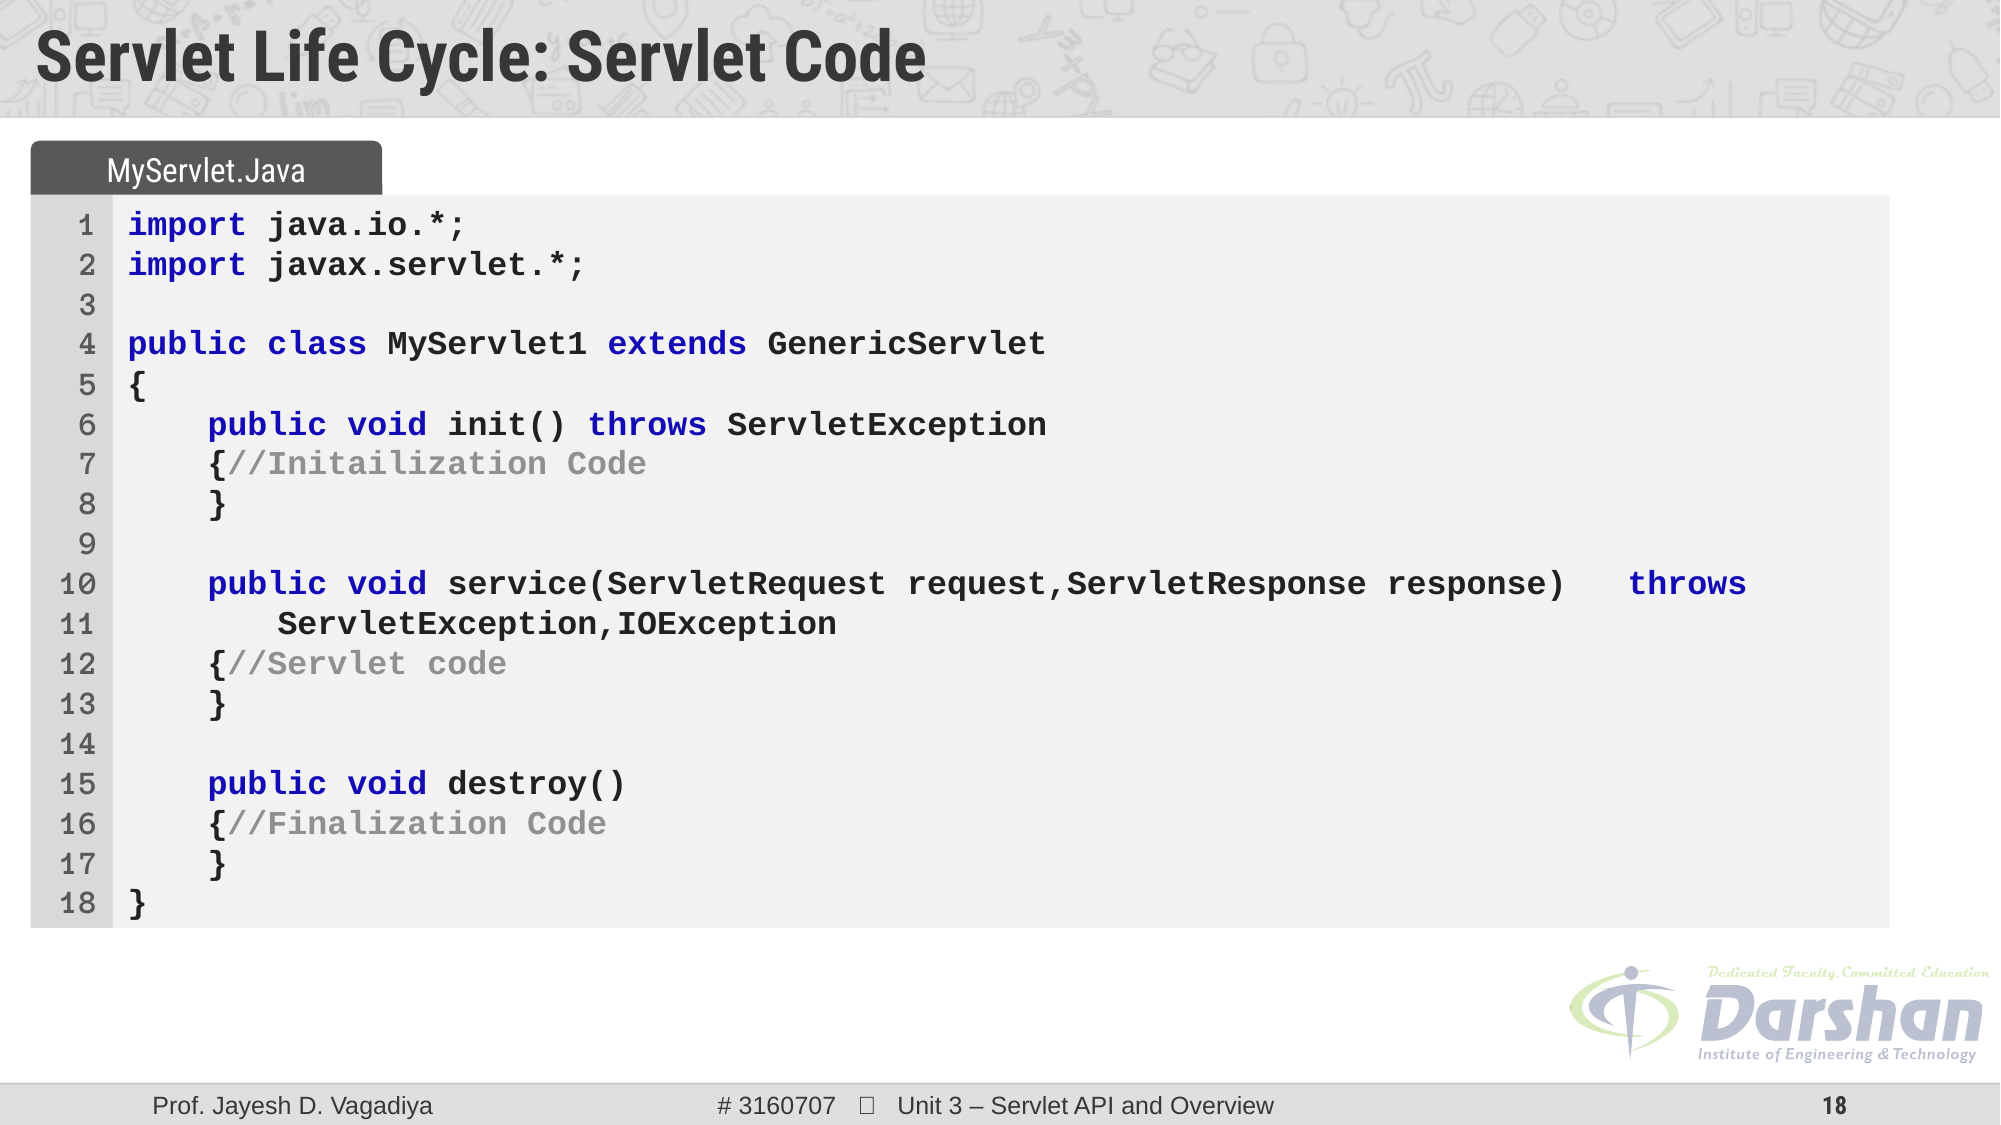

# Servlet Life Cycle: Servlet Code
MyServlet.Java
1
2
3
4
5
6
7
8
9
10
11
12
13
14
15
16
17
18
import java.io.*;
import javax.servlet.*;

public class MyServlet1 extends GenericServlet
{
    public void init() throws ServletException
    {//Initailization Code
    }

    public void service(ServletRequest request,ServletResponse response) 	throws 		ServletException,IOException
    {//Servlet code
    }

    public void destroy()
    {//Finalization Code
    }
}